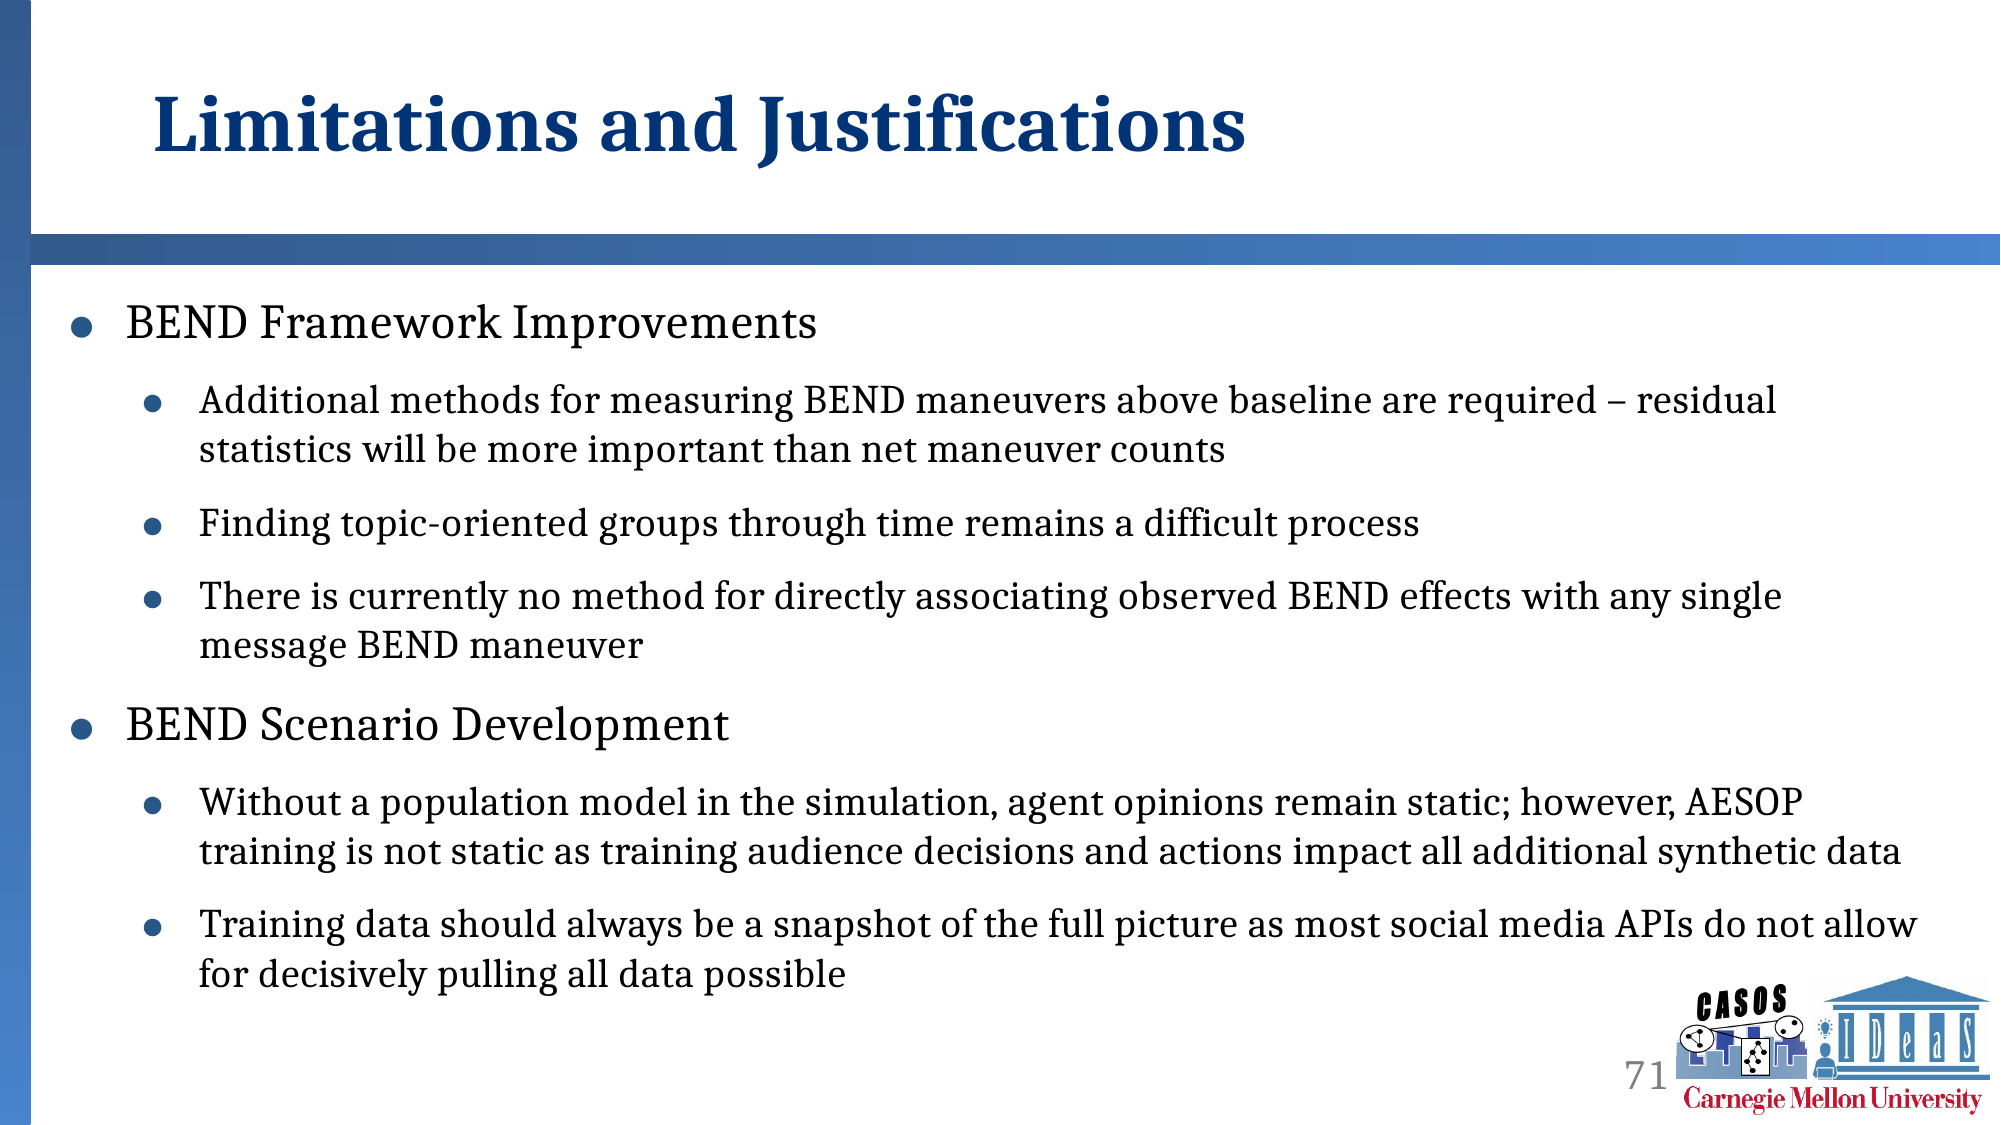

# Limitations and Justifications
BEND Framework Improvements
Additional methods for measuring BEND maneuvers above baseline are required – residual statistics will be more important than net maneuver counts
Finding topic-oriented groups through time remains a difficult process
There is currently no method for directly associating observed BEND effects with any single message BEND maneuver
BEND Scenario Development
Without a population model in the simulation, agent opinions remain static; however, AESOP training is not static as training audience decisions and actions impact all additional synthetic data
Training data should always be a snapshot of the full picture as most social media APIs do not allow for decisively pulling all data possible

71